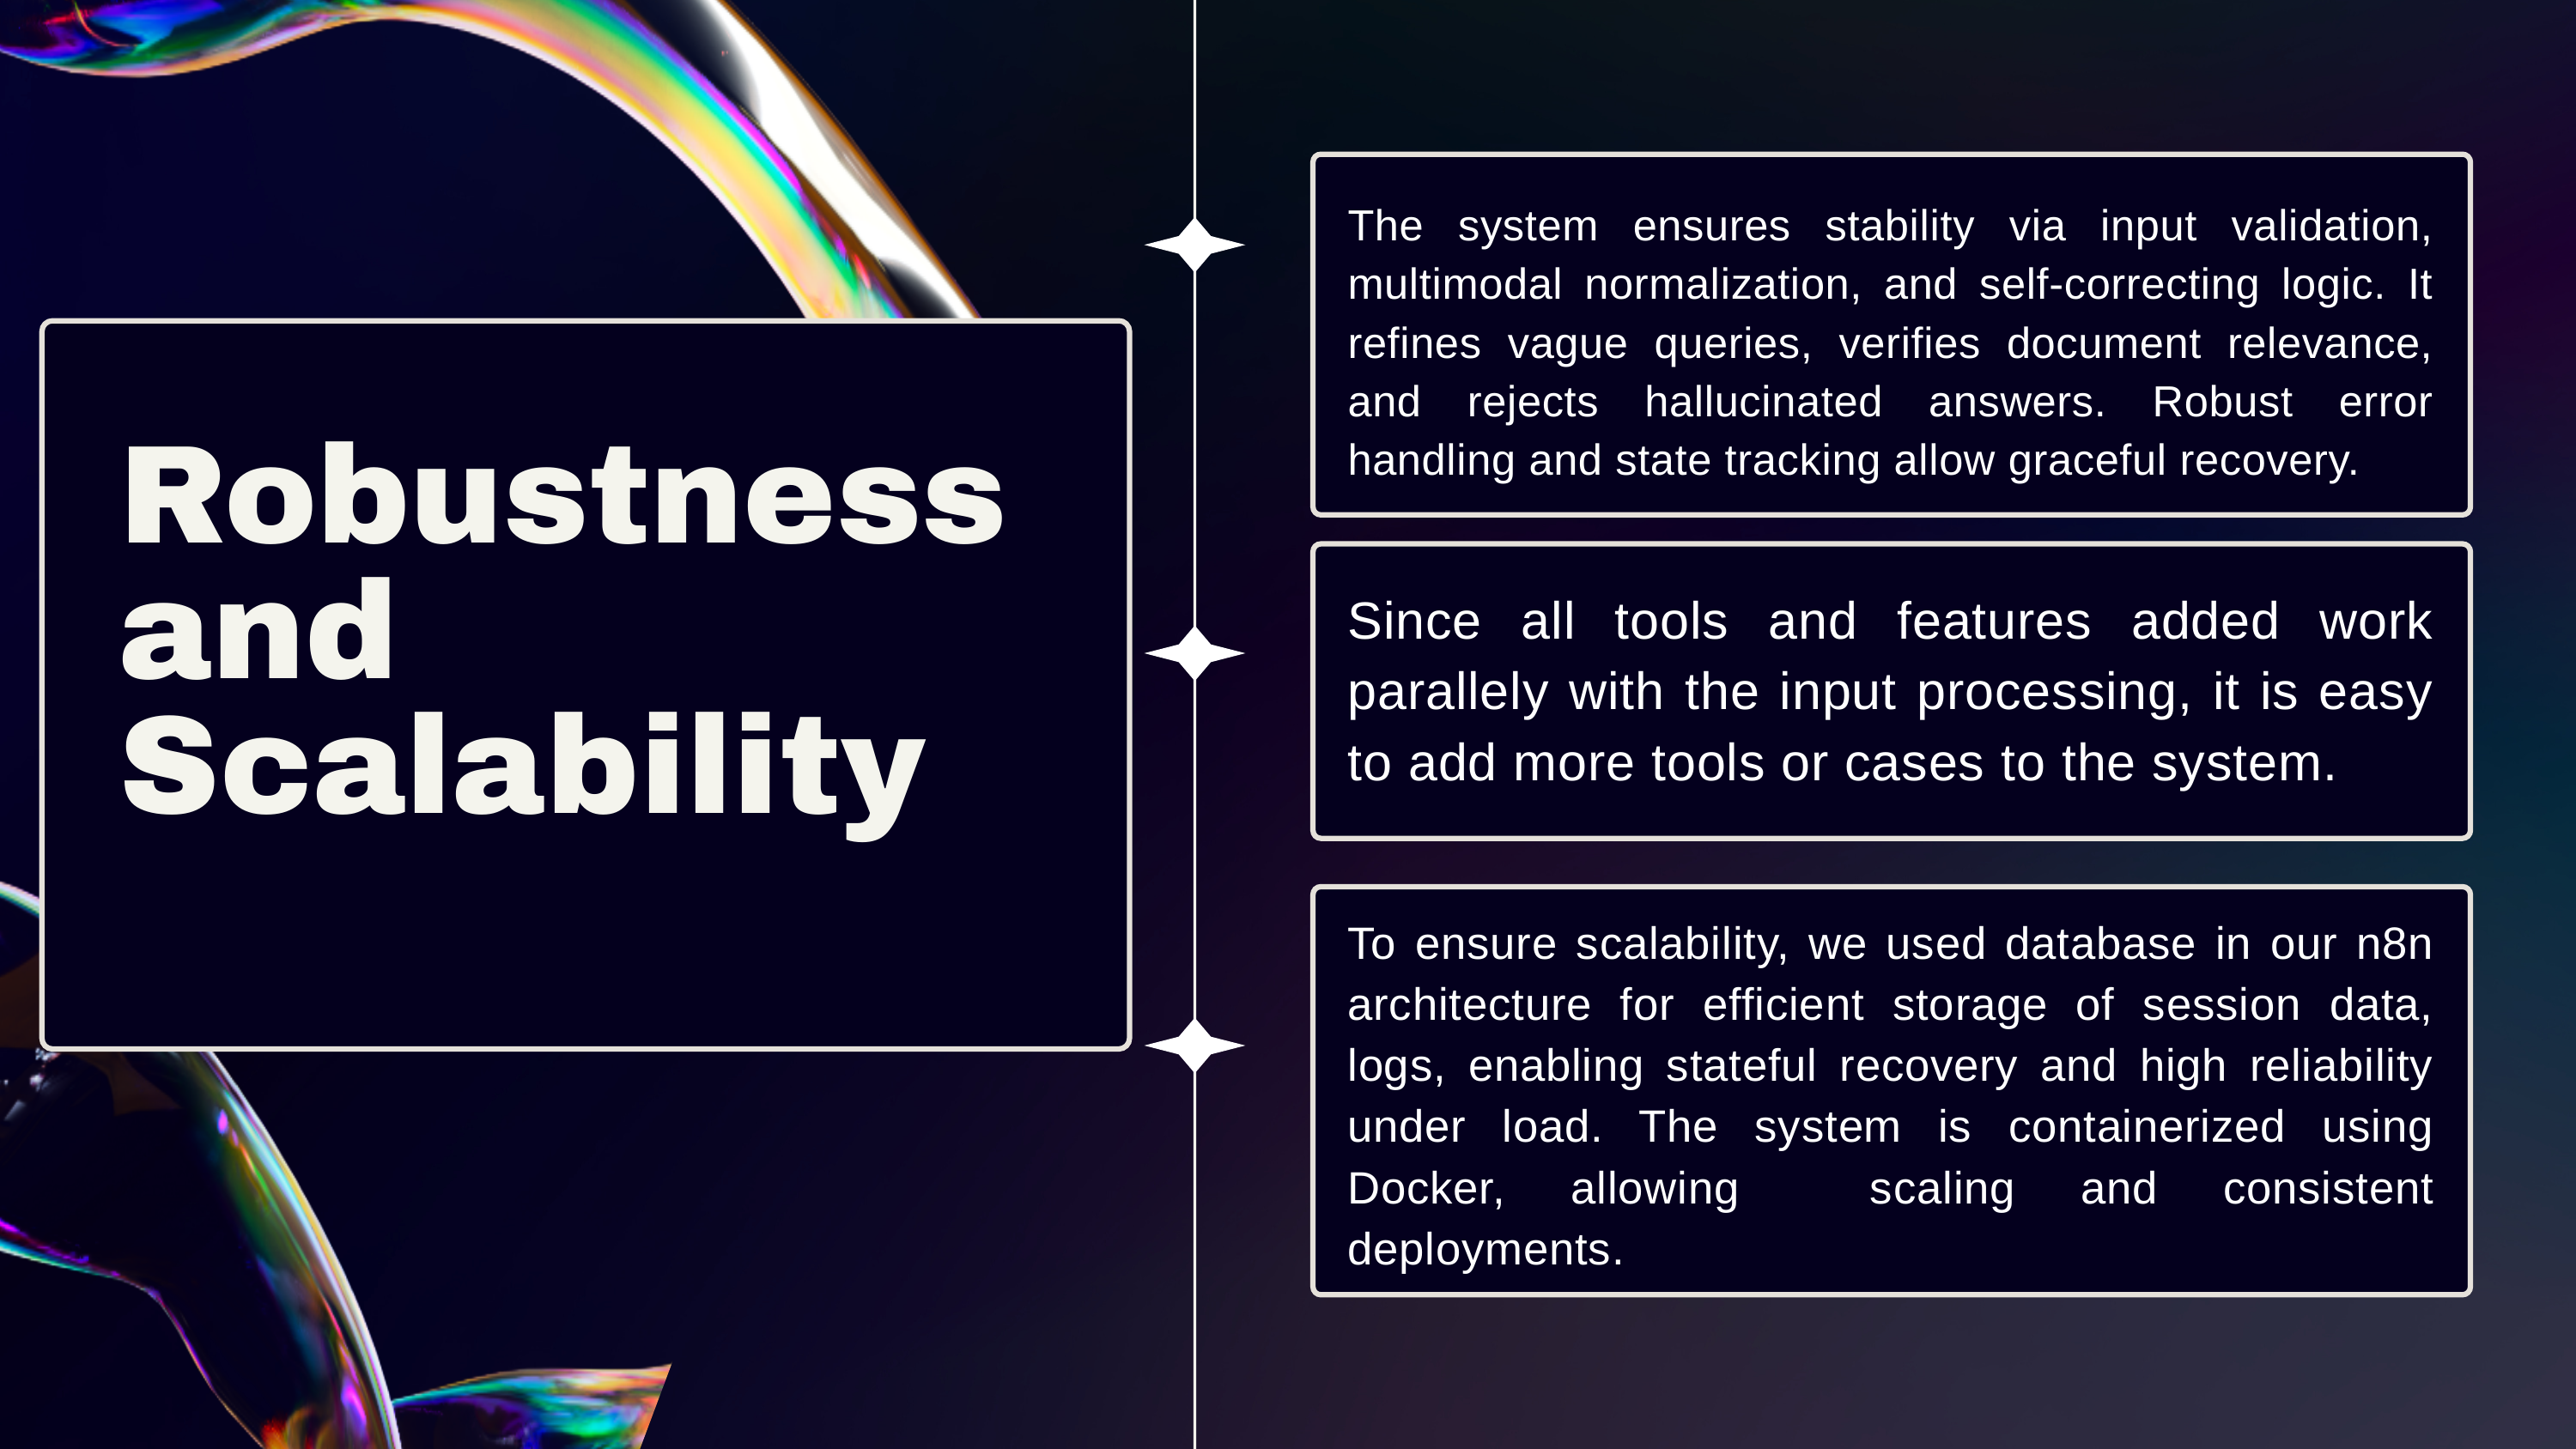

The system ensures stability via input validation, multimodal normalization, and self-correcting logic. It refines vague queries, verifies document relevance, and rejects hallucinated answers. Robust error handling and state tracking allow graceful recovery.

Robustness
and
Scalability

Since all tools and features added work parallely with the input processing, it is easy to add more tools or cases to the system.

To ensure scalability, we used database in our n8n architecture for efficient storage of session data, logs, enabling stateful recovery and high reliability under load. The system is containerized using Docker, allowing  scaling and consistent deployments.